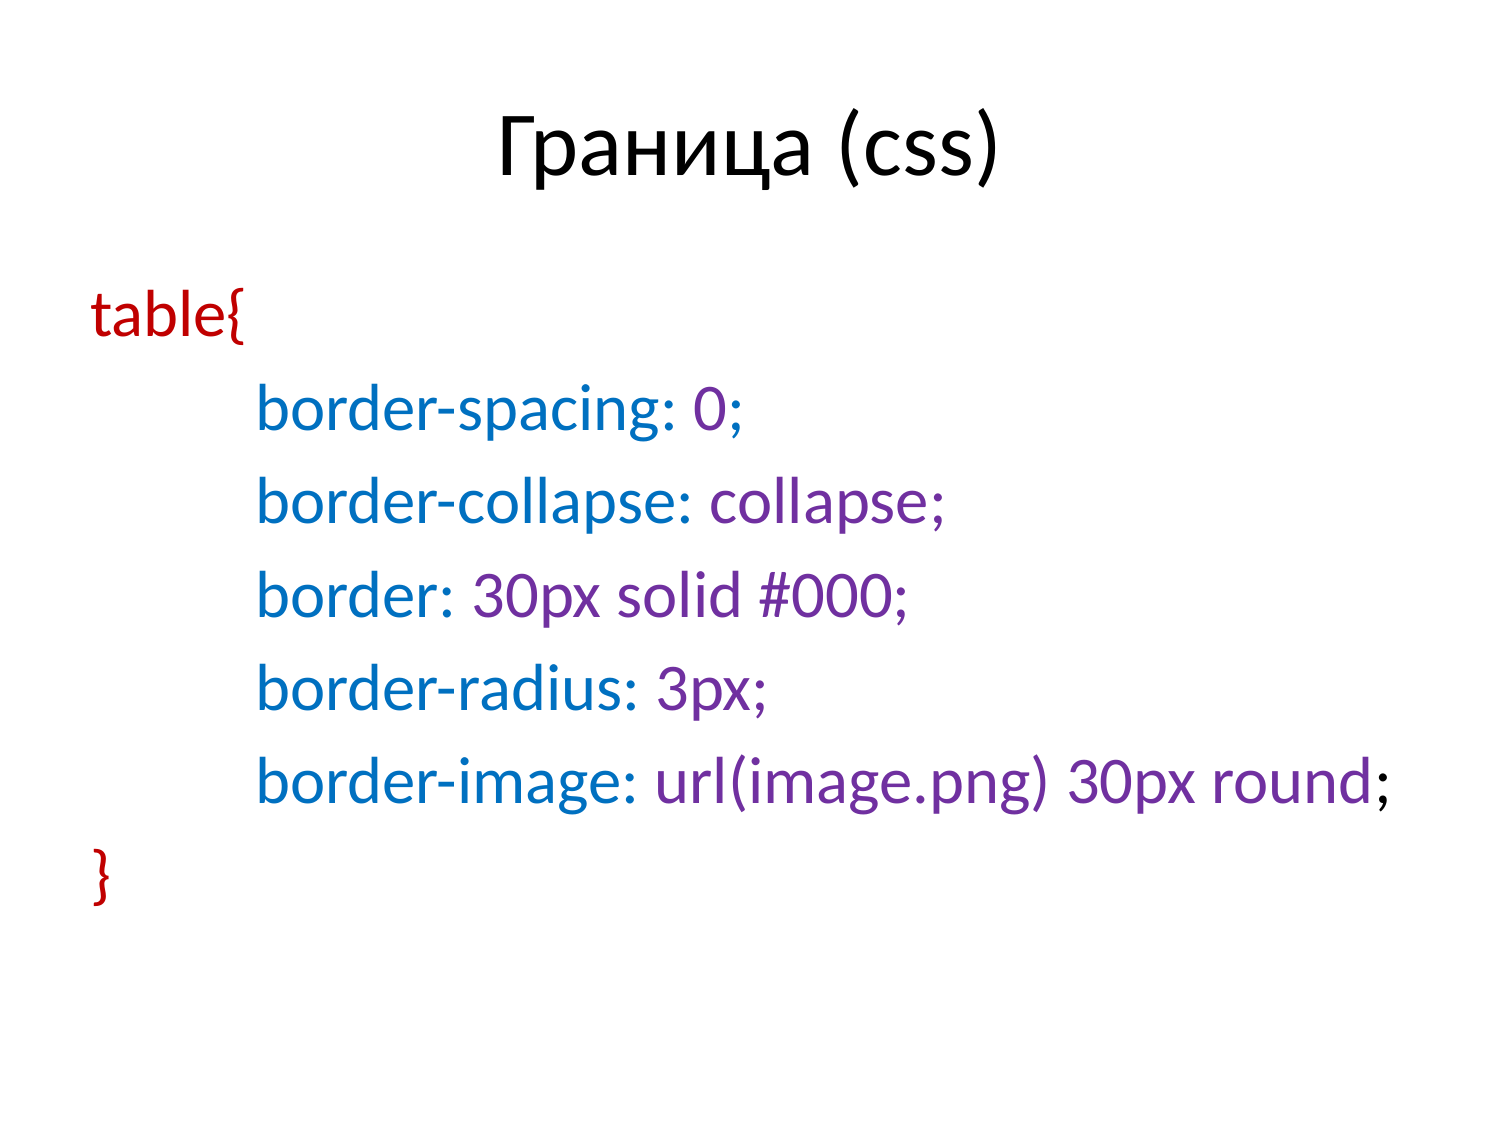

# Граница (css)
table{
	 border-spacing: 0;
	 border-collapse: collapse;
	 border: 30px solid #000;
	 border-radius: 3px;
	 border-image: url(image.png) 30px round;
}